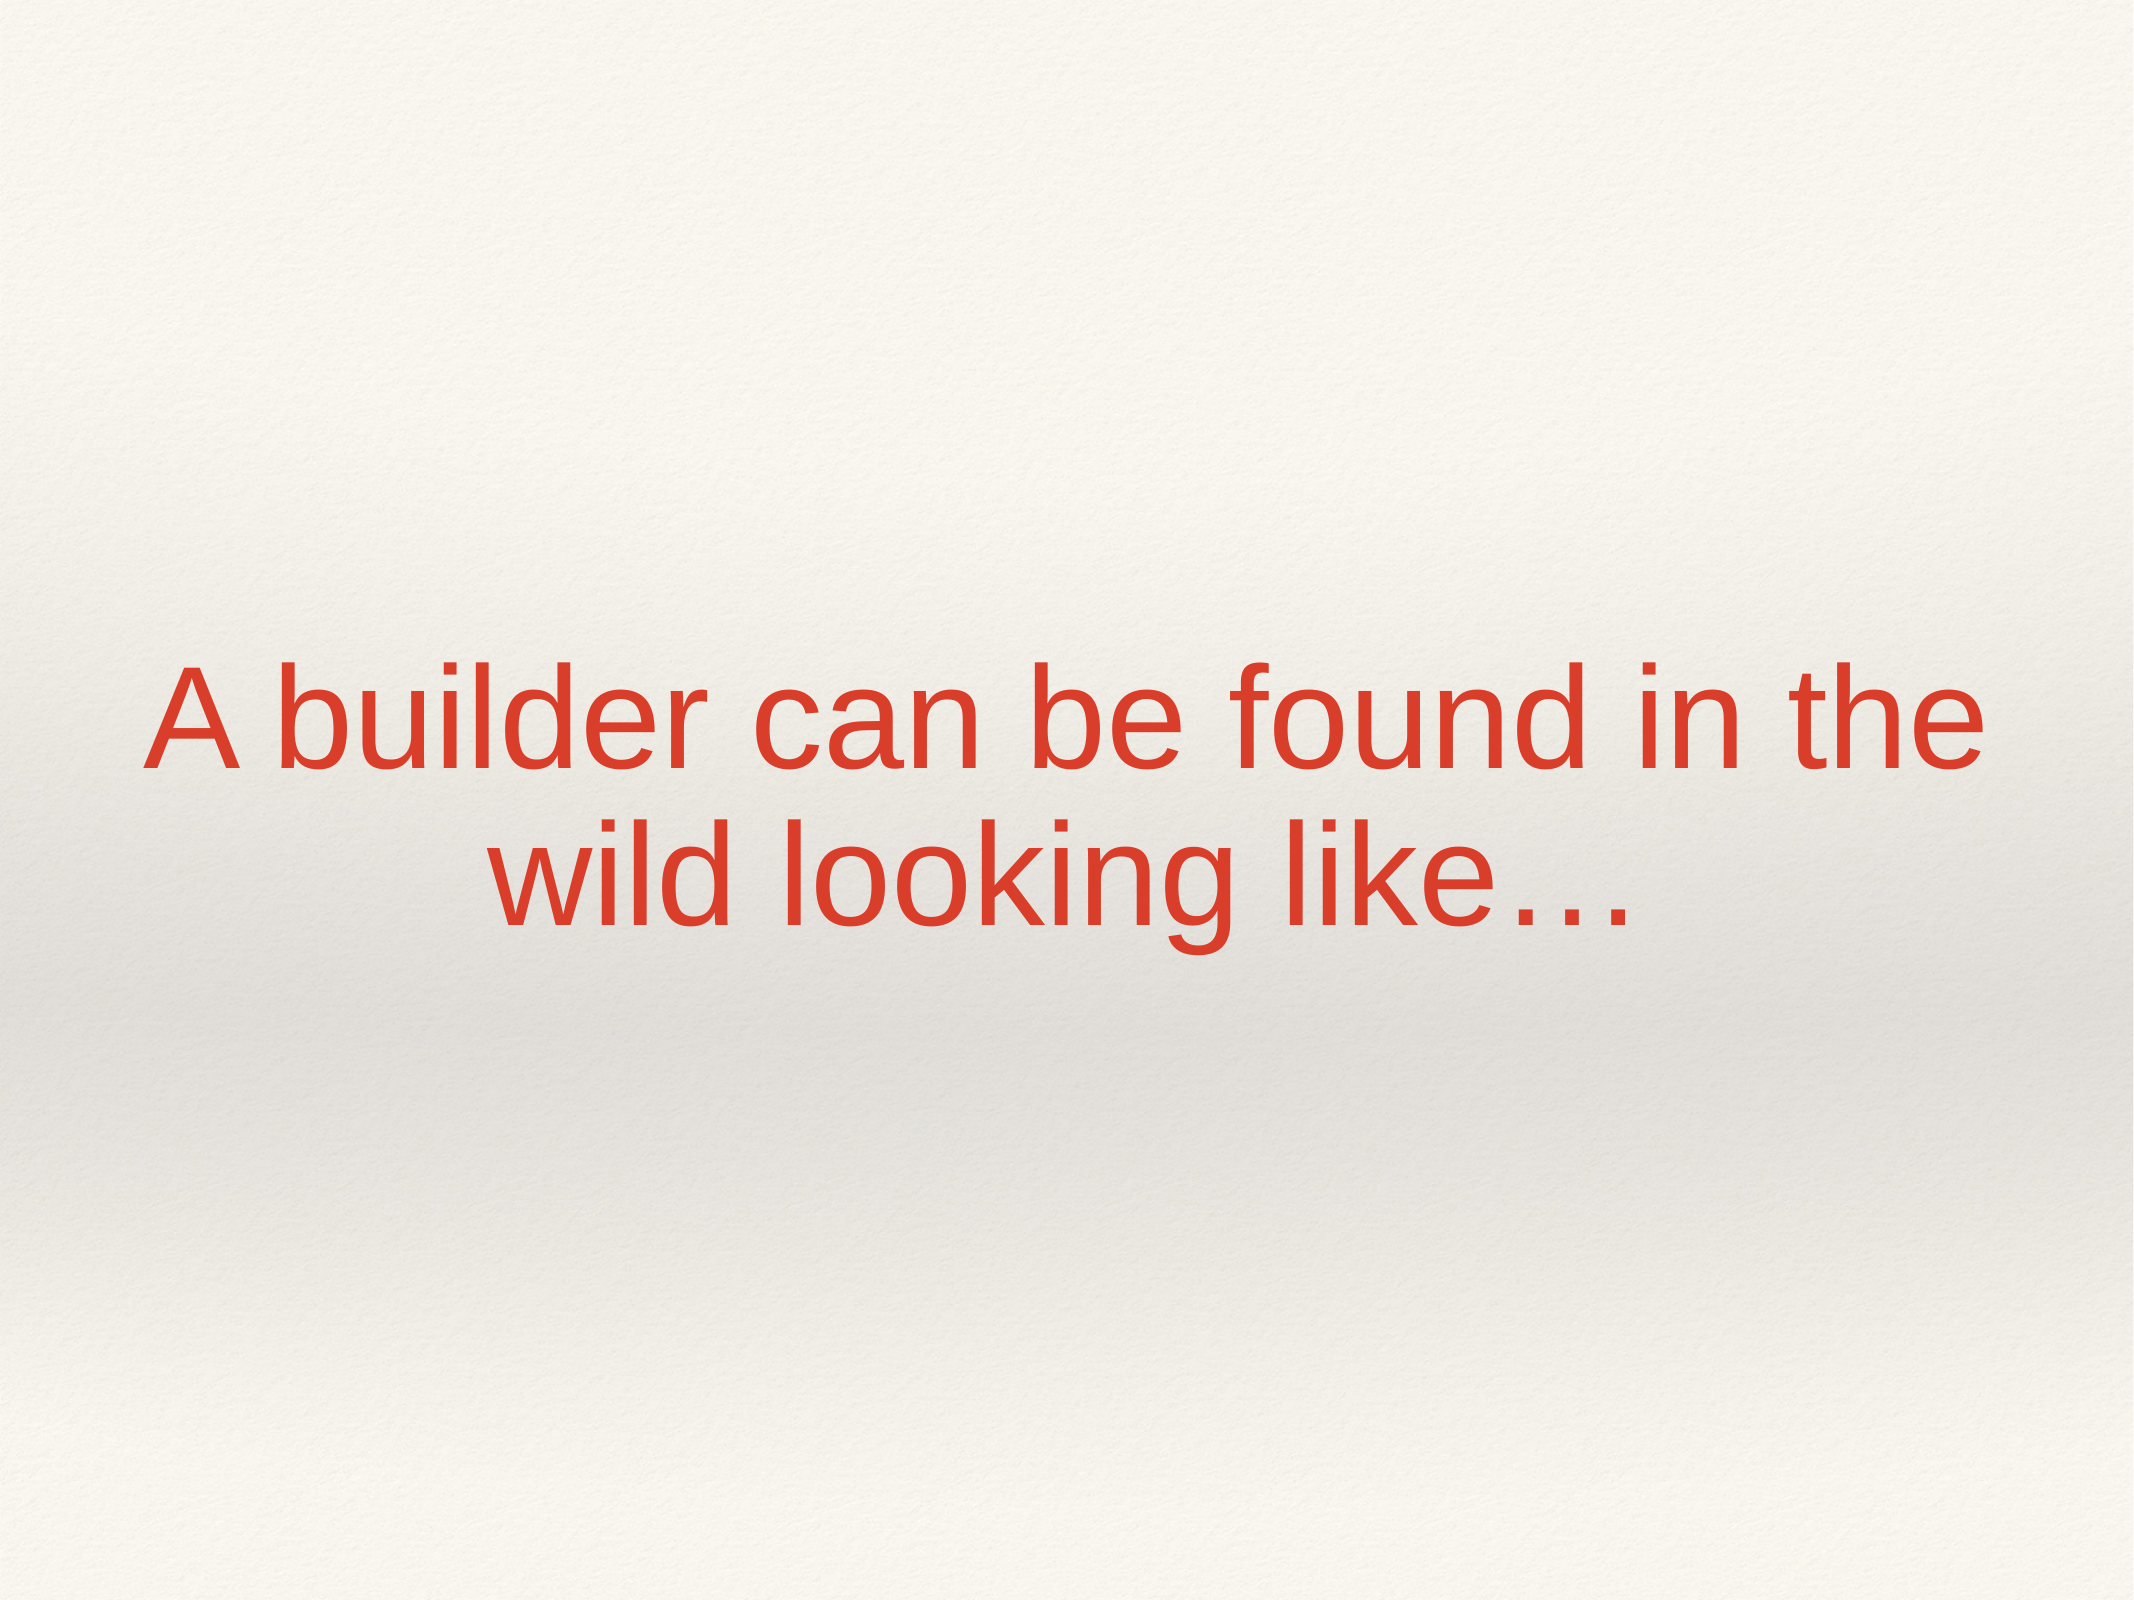

# A builder can be found in the wild looking like…